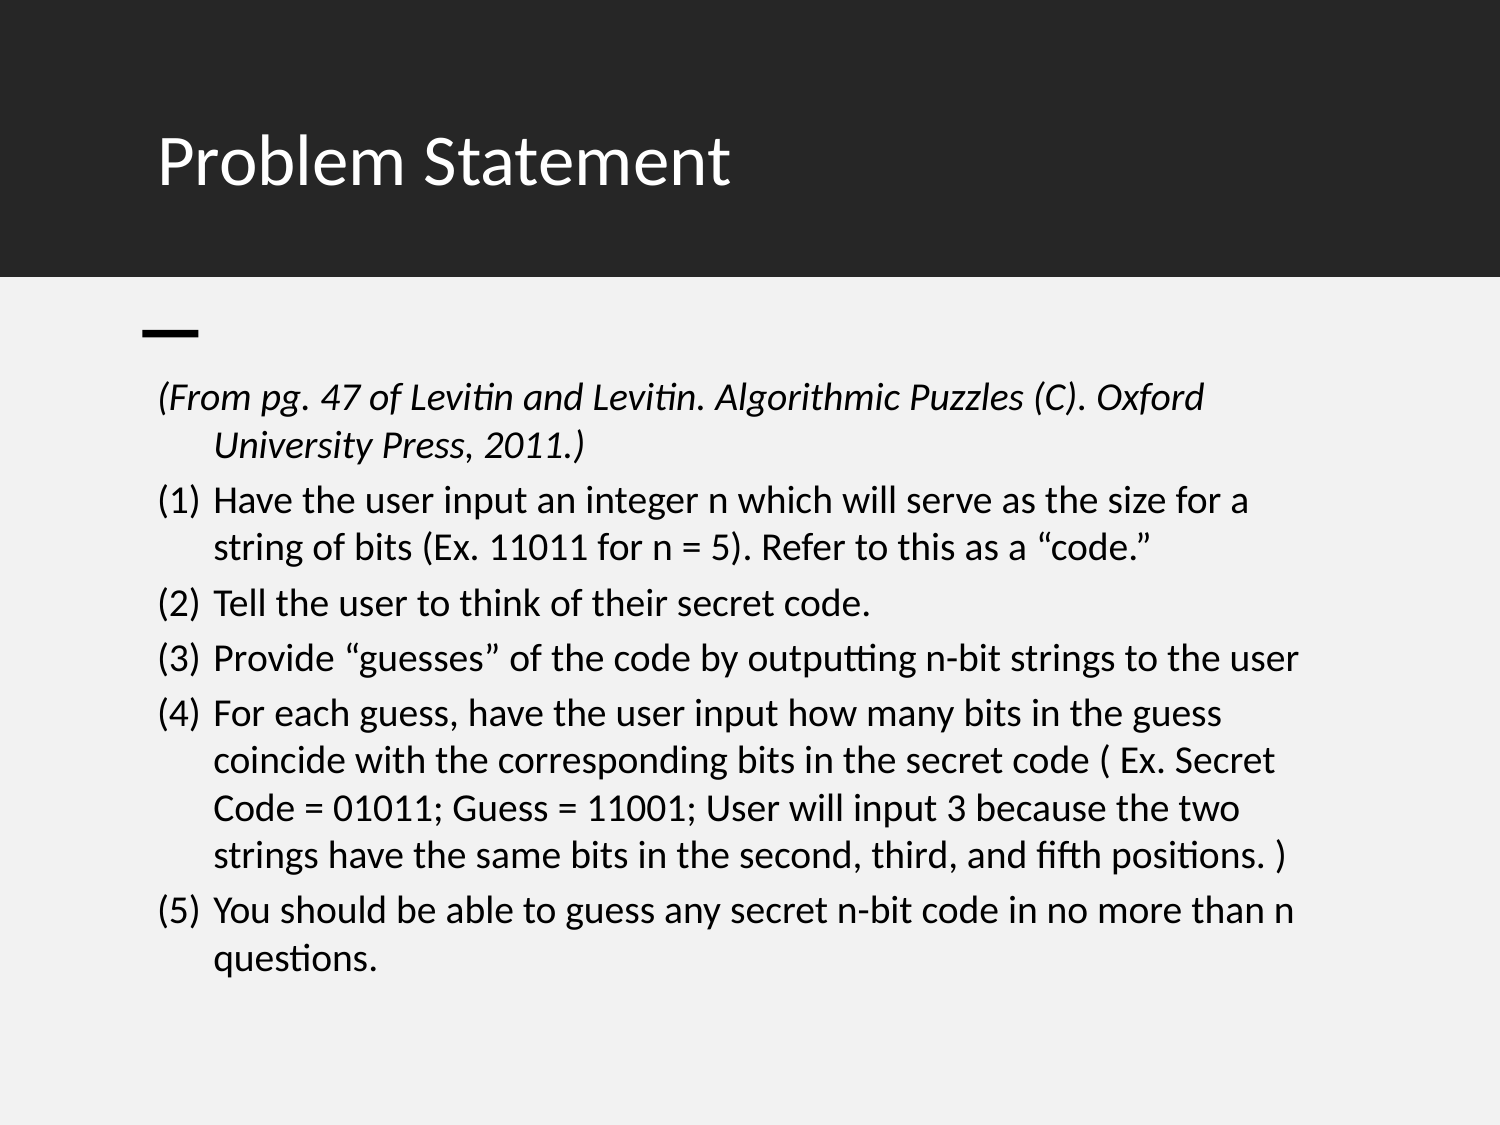

# Problem Statement

(From pg. 47 of Levitin and Levitin. Algorithmic Puzzles (C). Oxford University Press, 2011.)
(1)	Have the user input an integer n which will serve as the size for a string of bits (Ex. 11011 for n = 5). Refer to this as a “code.”
(2)	Tell the user to think of their secret code.
(3)	Provide “guesses” of the code by outputting n-bit strings to the user
(4)	For each guess, have the user input how many bits in the guess coincide with the corresponding bits in the secret code ( Ex. Secret Code = 01011; Guess = 11001; User will input 3 because the two strings have the same bits in the second, third, and fifth positions. )
(5)	You should be able to guess any secret n-bit code in no more than n questions.